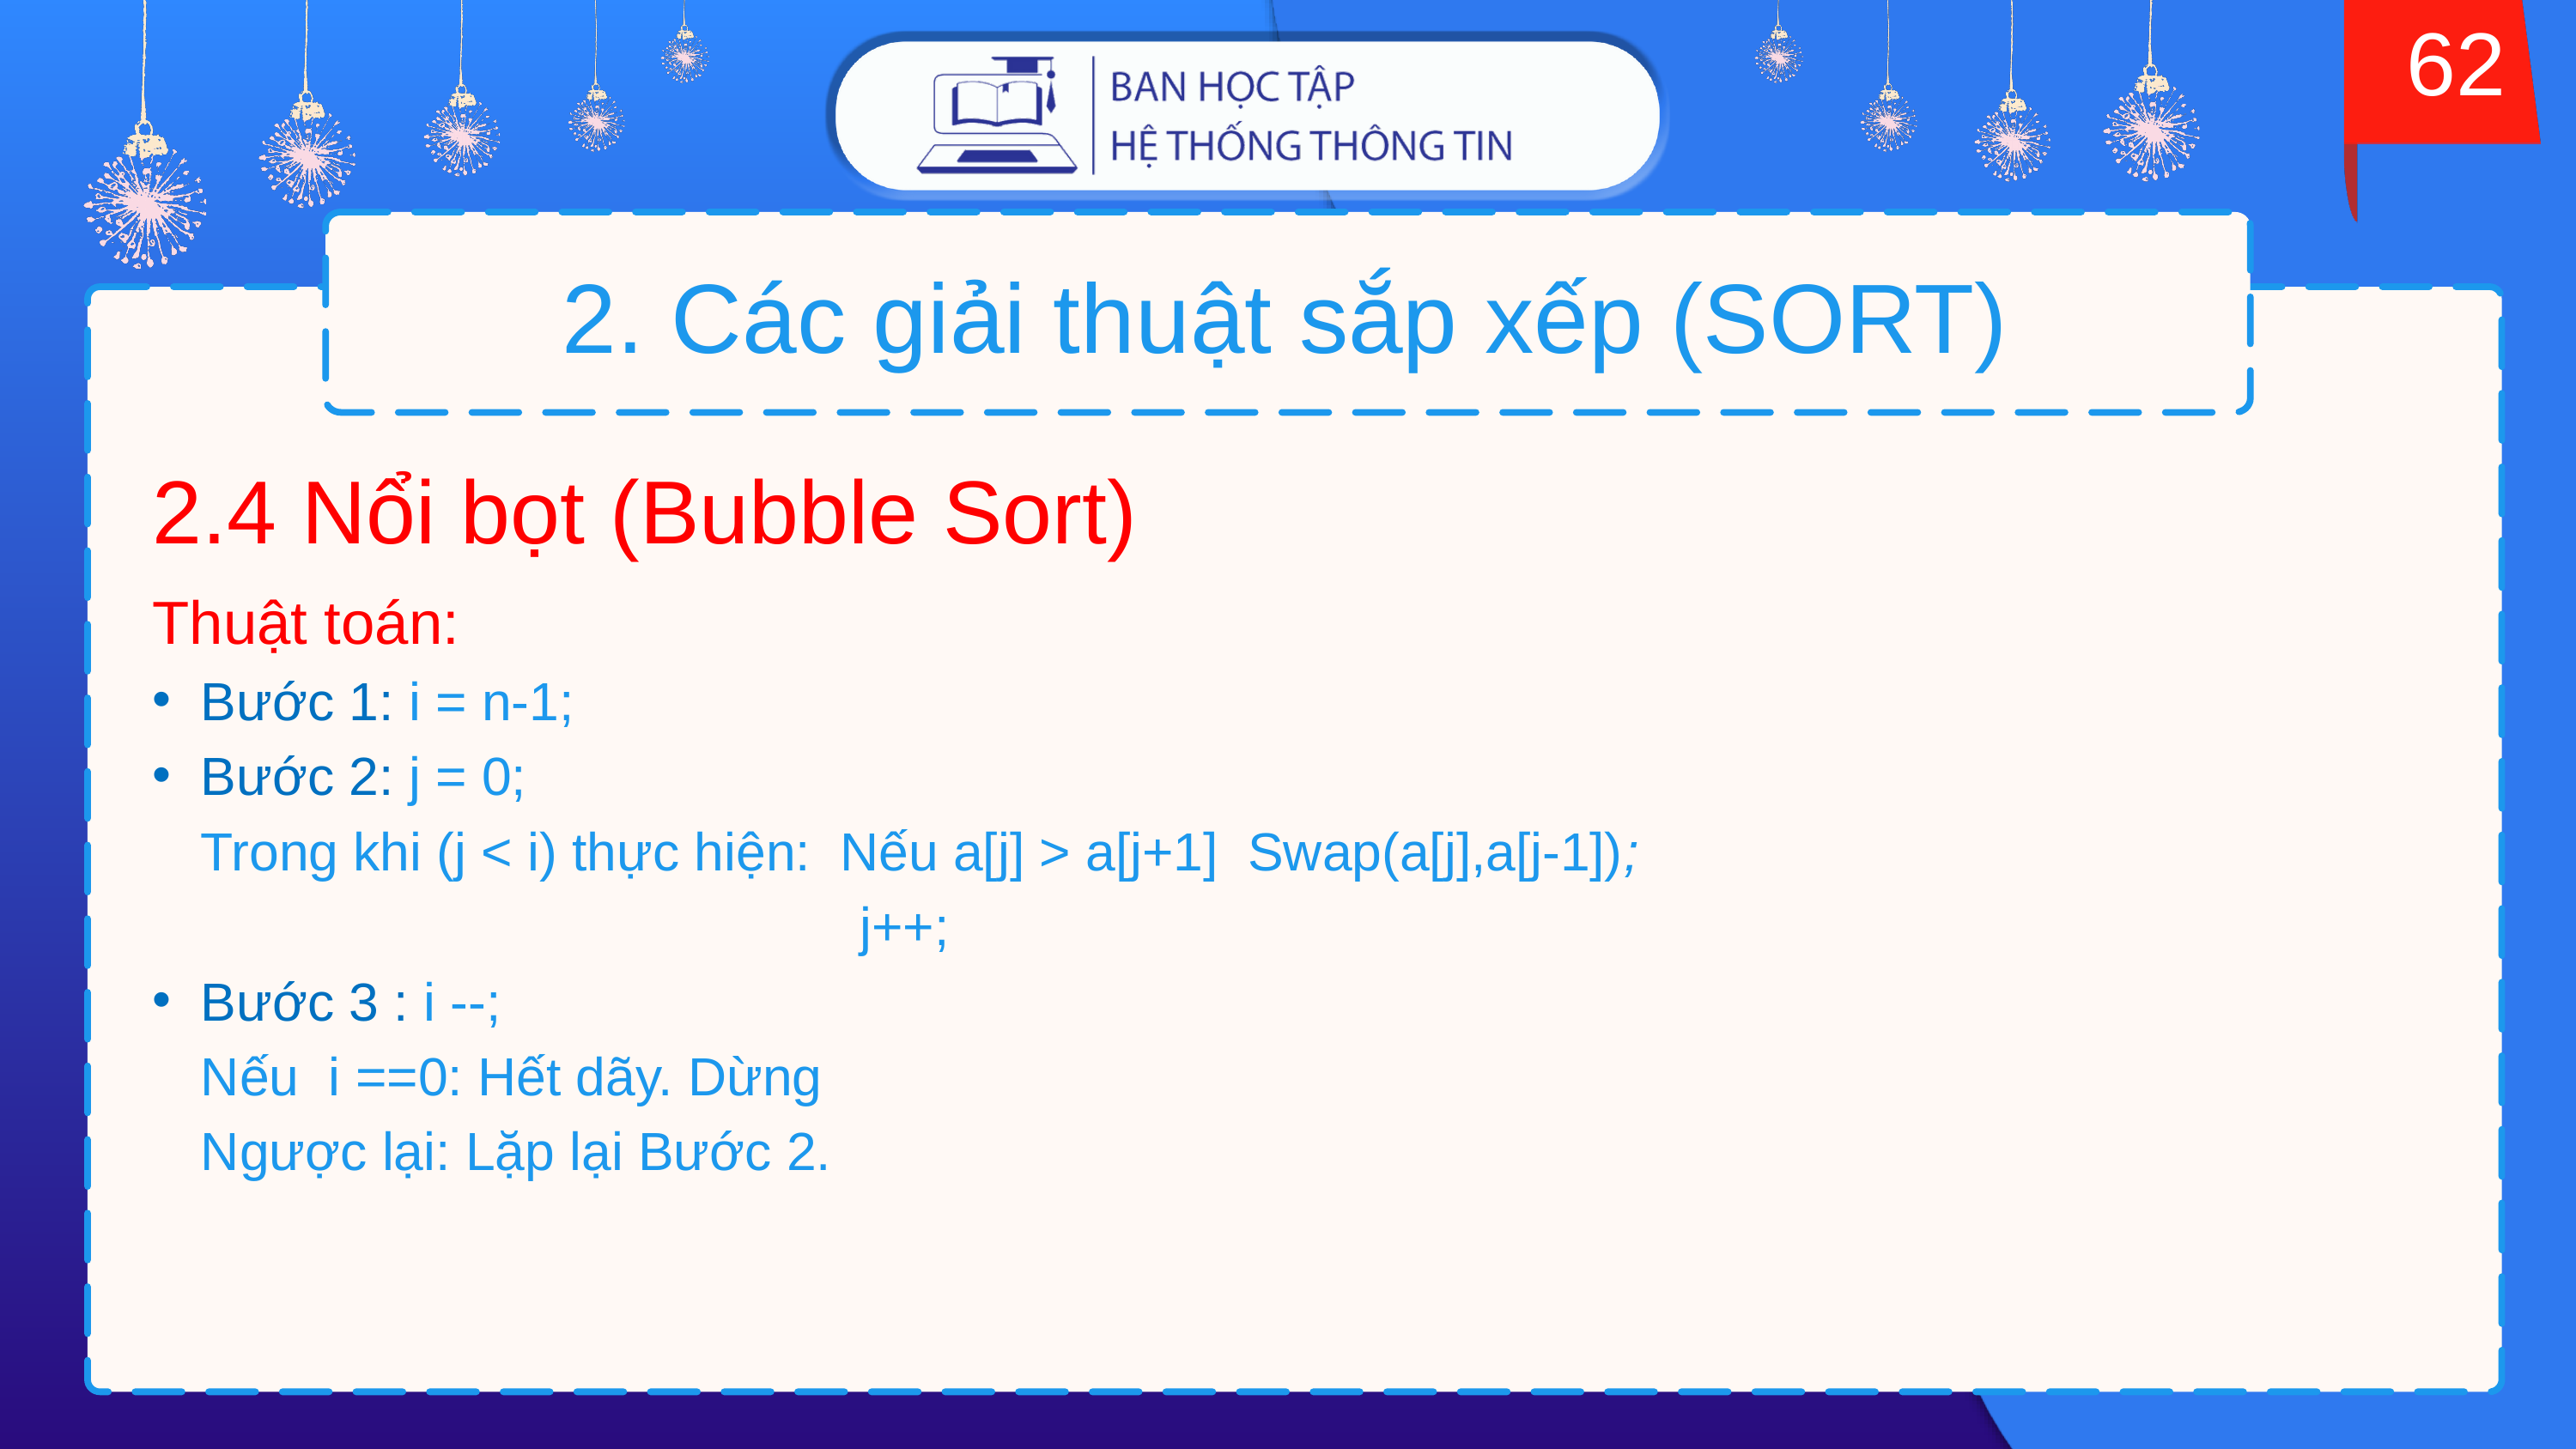

62

# 2. Các giải thuật sắp xếp (SORT)

2.4 Nổi bọt (Bubble Sort)
Thuật toán:
Bước 1: i = n-1;
Bước 2: j = 0;
	Trong khi (j < i) thực hiện:  Nếu a[j] > a[j+1]  Swap(a[j],a[j-1]);
						 j++;
Bước 3 : i --;
	Nếu  i ==0: Hết dãy. Dừng
	Ngược lại: Lặp lại Bước 2.